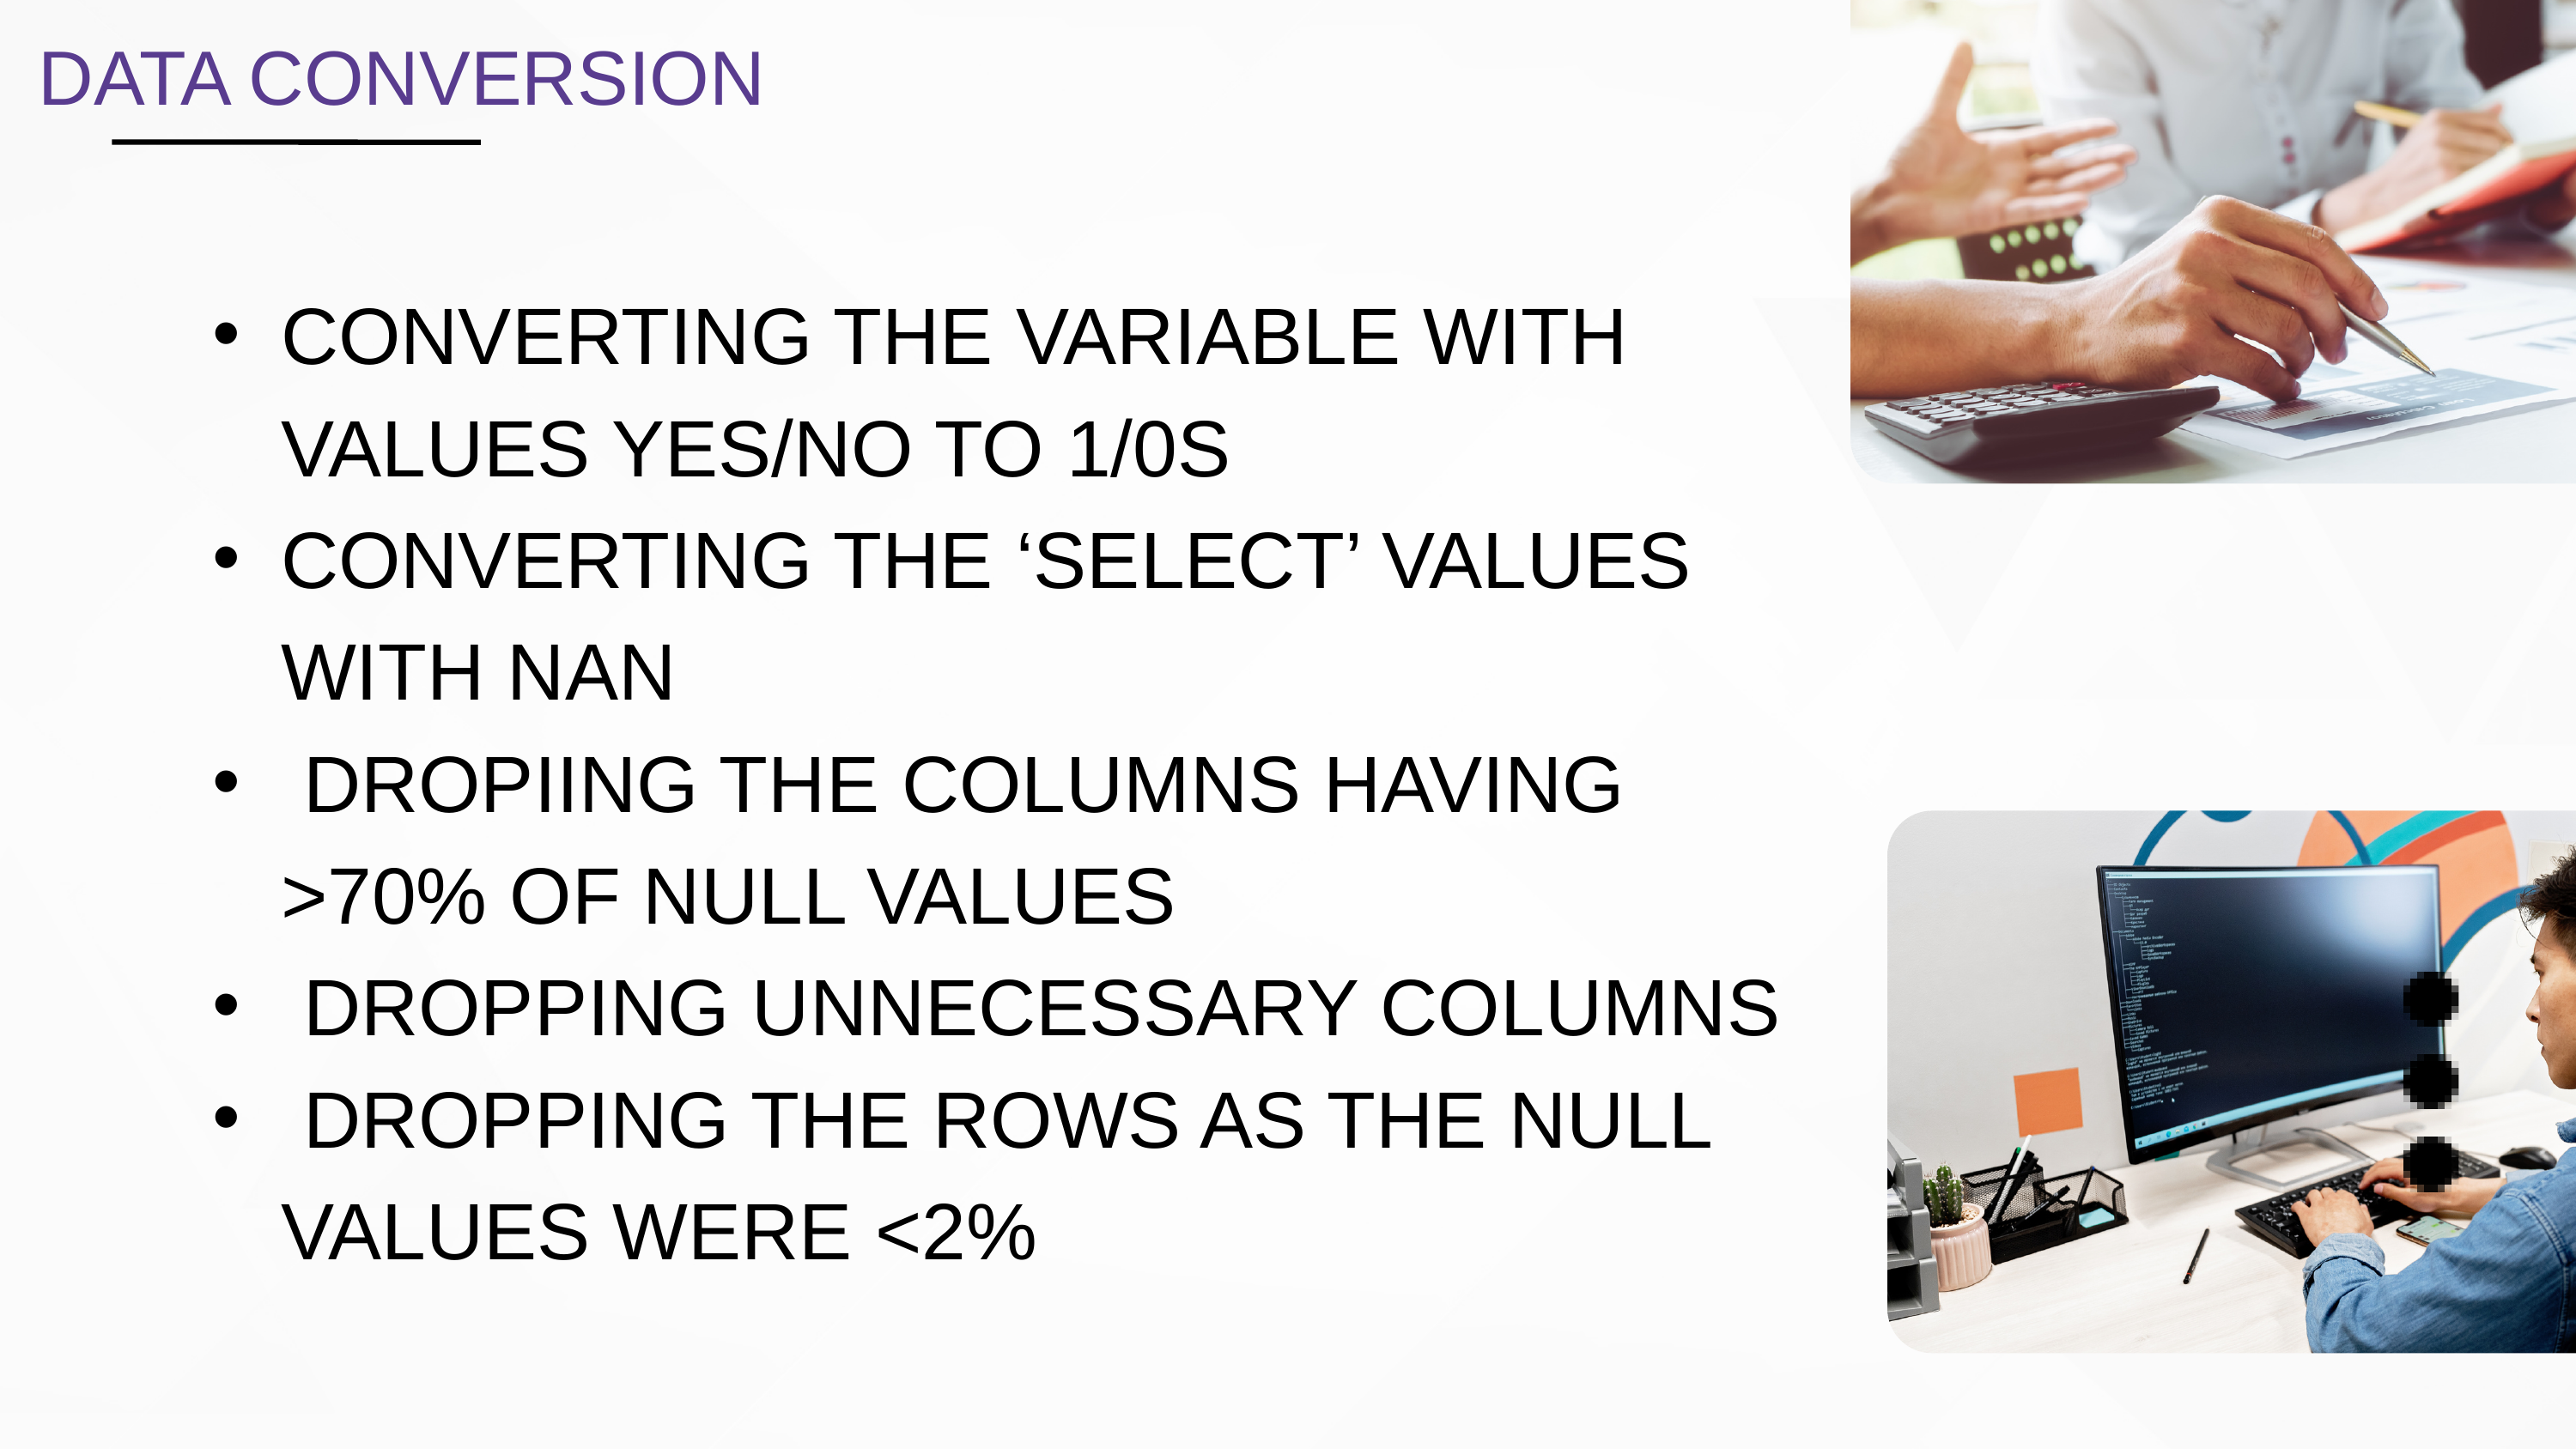

DATA CONVERSION

CONVERTING THE VARIABLE WITH VALUES YES/NO TO 1/0S
CONVERTING THE ‘SELECT’ VALUES WITH NAN
 DROPIING THE COLUMNS HAVING >70% OF NULL VALUES
 DROPPING UNNECESSARY COLUMNS
 DROPPING THE ROWS AS THE NULL VALUES WERE <2%